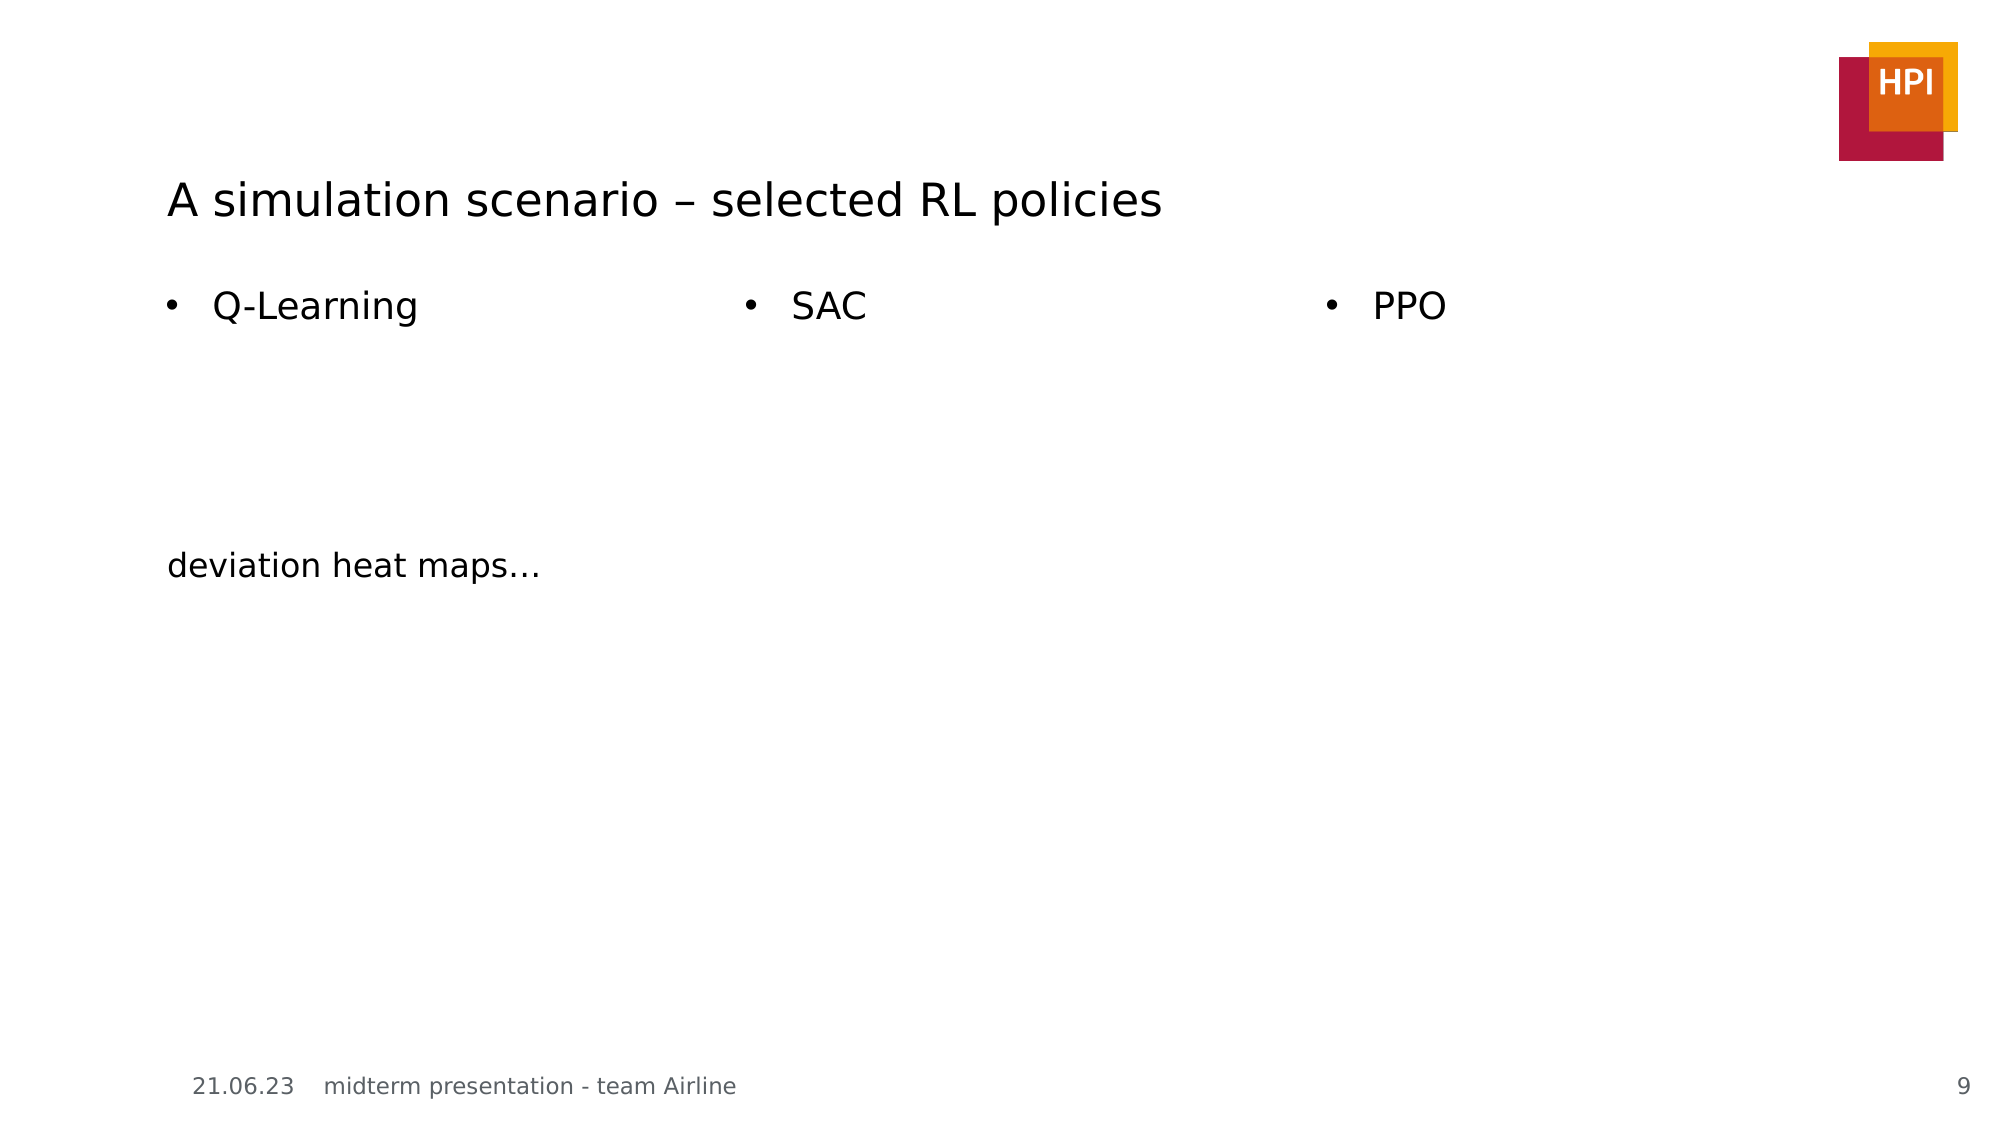

# A simulation scenario – selected RL policies

deviation heat maps…

Q-Learning
SAC
PPO
9
21.06.23
midterm presentation - team Airline